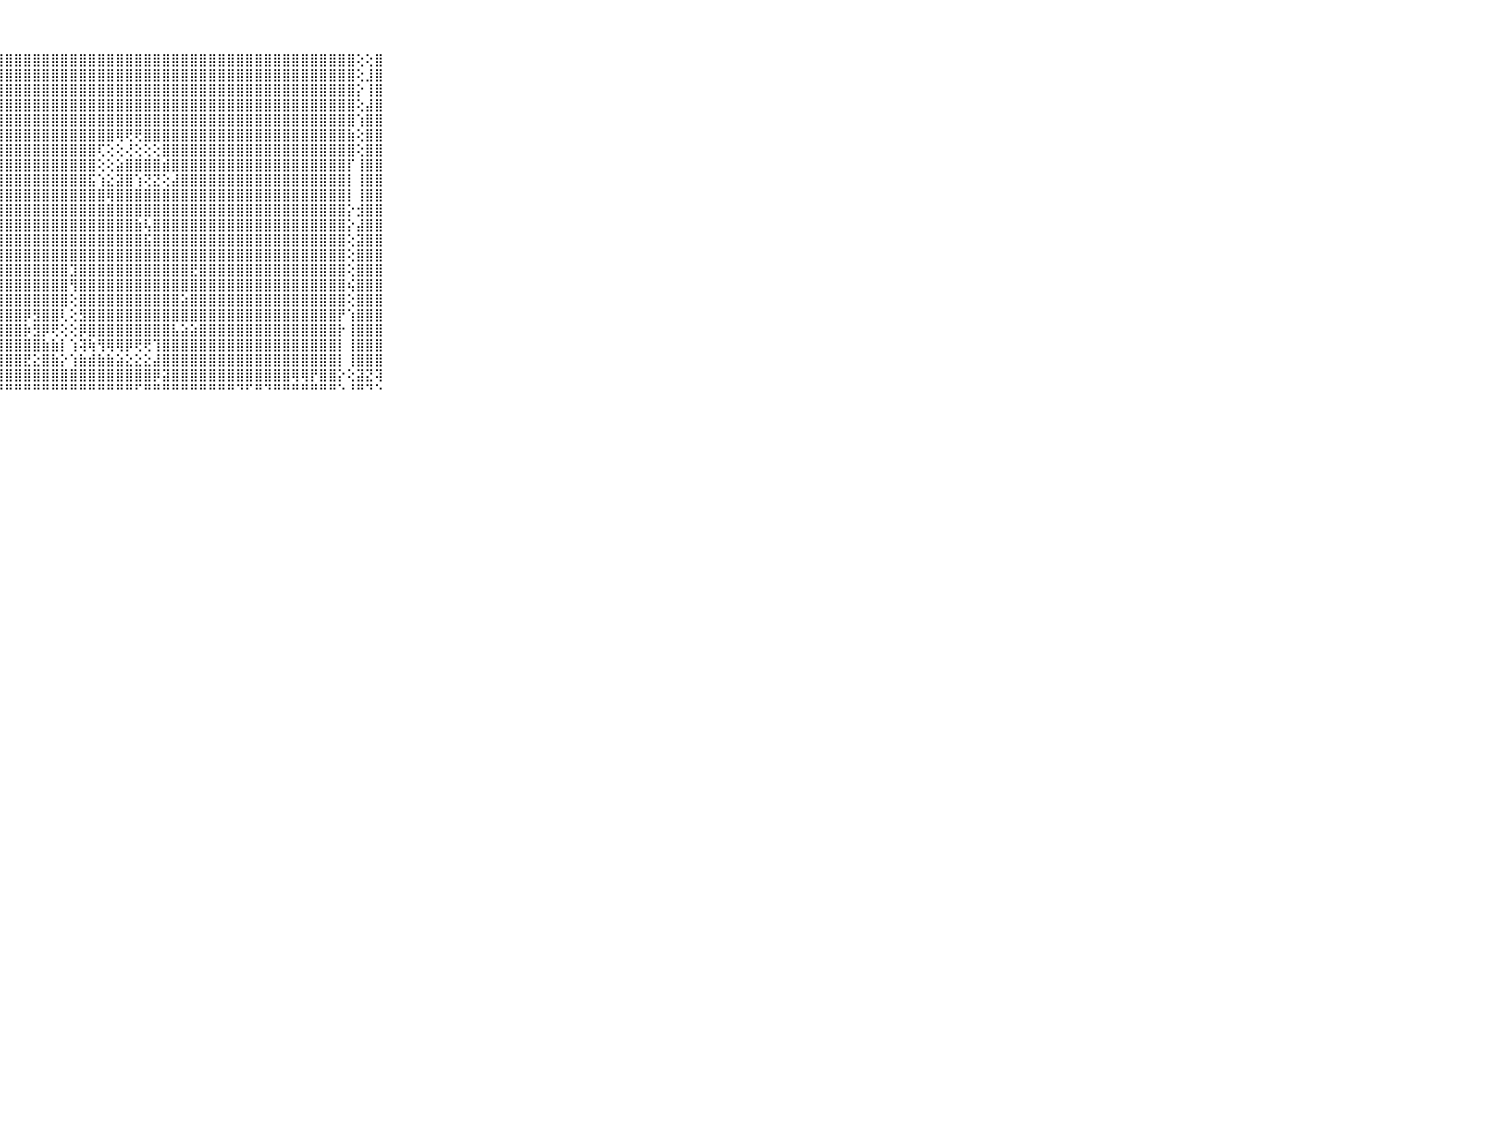

⠀⠀⠀⠀⠀⠀⠀⠀⠀⠀⠀⣿⣿⣿⣿⣿⣿⣿⣿⣿⣿⣿⣿⣿⣿⣿⣿⣿⣿⣿⣿⣿⣿⣿⣿⣿⣿⣿⣿⣿⣿⣿⣿⣿⣿⣿⣿⣿⣿⣿⣿⣿⣿⣿⣿⣿⣿⣿⣿⣿⣿⣿⣿⣿⣿⣿⢕⢕⣿⠀⠀⠀⠀⠀⠀⠀⠀⠀⠀⠀⠀
⠀⠀⠀⠀⠀⠀⠀⠀⠀⠀⠀⣿⣿⣿⣿⣿⣿⣿⣿⣿⣿⣿⣿⣿⣿⣿⣿⣿⣿⣿⣿⣿⣿⣿⣿⣿⣿⣿⣿⣿⣿⣿⣿⣿⣿⣿⣿⣿⣿⣿⣿⣿⣿⣿⣿⣿⣿⣿⣿⣿⣿⣿⣿⣿⣿⣿⢕⣸⣿⠀⠀⠀⠀⠀⠀⠀⠀⠀⠀⠀⠀
⠀⠀⠀⠀⠀⠀⠀⠀⠀⠀⠀⣿⣿⣿⣿⣿⣿⣿⣿⣿⣿⣿⣿⣿⣿⣿⣿⣿⣿⣿⣿⣿⣿⣿⣿⣿⣿⣿⣿⣿⣿⣿⣿⣿⣿⣿⣿⣿⣿⣿⣿⣿⣿⣿⣿⣿⣿⣿⣿⣿⣿⣿⣿⣿⣿⣿⡕⢸⣿⠀⠀⠀⠀⠀⠀⠀⠀⠀⠀⠀⠀
⠀⠀⠀⠀⠀⠀⠀⠀⠀⠀⠀⣿⣿⣿⣿⣿⣿⣿⣿⣿⣿⣿⣿⣿⣿⣿⣿⣿⣿⣿⣿⣿⣿⣿⣿⣿⣿⣿⣿⣿⣿⣿⣿⣿⣿⣿⣿⣿⣿⣿⣿⣿⣿⣿⣿⣿⣿⣿⣿⣿⣿⣿⣿⣿⣿⣿⢕⣼⣿⠀⠀⠀⠀⠀⠀⠀⠀⠀⠀⠀⠀
⠀⠀⠀⠀⠀⠀⠀⠀⠀⠀⠀⣿⣿⣿⣿⣿⣿⣿⣿⣿⣿⣿⣿⣿⣿⣿⣿⣿⣿⣿⣿⣿⣿⣿⣿⣿⣿⣿⣿⣿⣿⣿⣿⣿⣿⣿⣿⣿⣿⣿⣿⣿⣿⣿⣿⣿⣿⣿⣿⣿⣿⣿⣿⣿⣿⣿⢱⣿⣿⠀⠀⠀⠀⠀⠀⠀⠀⠀⠀⠀⠀
⠀⠀⠀⠀⠀⠀⠀⠀⠀⠀⠀⣿⣿⣿⣿⣿⣿⣿⣿⣿⣿⣿⣿⣿⣿⣿⣿⣿⣿⣿⣿⣿⣿⣿⣿⣿⣿⣿⣿⣿⢿⢟⢟⣿⣿⣿⣿⣿⣿⣿⣿⣿⣿⣿⣿⣿⣿⣿⣿⣿⣿⣿⣿⣿⣿⣷⢕⣿⣿⠀⠀⠀⠀⠀⠀⠀⠀⠀⠀⠀⠀
⠀⠀⠀⠀⠀⠀⠀⠀⠀⠀⠀⣿⣿⣿⣿⣿⣿⣿⣿⣿⣿⣿⣿⣿⣿⣿⣿⣿⣿⣿⣿⣿⣿⣿⣿⣿⣿⣿⢏⢕⢕⢜⢕⢕⢕⣿⣿⣿⣿⣿⣿⣿⣿⣿⣿⣿⣿⣿⣿⣿⣿⣿⣿⣿⣿⣿⢕⣿⣿⠀⠀⠀⠀⠀⠀⠀⠀⠀⠀⠀⠀
⠀⠀⠀⠀⠀⠀⠀⠀⠀⠀⠀⣿⣿⣿⣿⣿⣿⣿⣿⣿⣿⣿⣿⣿⣿⣿⣿⣿⣿⣿⣿⣿⣿⣿⣿⣿⣿⣿⢕⢕⣵⣿⣿⣿⣿⣾⣿⣿⣿⣿⣿⣿⣿⣿⣿⣿⣿⣿⣿⣿⣿⣿⣿⣿⣿⡏⢸⣿⣿⠀⠀⠀⠀⠀⠀⠀⠀⠀⠀⠀⠀
⠀⠀⠀⠀⠀⠀⠀⠀⠀⠀⠀⣿⣿⣿⣿⣿⣿⣿⣿⣿⣿⣿⣿⣿⣿⣿⣿⣿⣿⣿⣿⣿⣿⣿⣿⣿⣿⣯⢱⣕⣽⣿⢱⢝⣝⢕⣼⣿⣿⣿⣿⣿⣿⣿⣿⣿⣿⣿⣿⣿⣿⣿⣿⣿⣿⡇⢸⣿⣿⠀⠀⠀⠀⠀⠀⠀⠀⠀⠀⠀⠀
⠀⠀⠀⠀⠀⠀⠀⠀⠀⠀⠀⣿⣿⣿⣿⣿⣿⣿⣿⣿⣿⣿⣿⣿⣿⣿⣿⣿⣿⣿⣿⣿⣿⣿⣿⣿⣿⣿⣿⢿⣿⣿⣿⣿⣿⣿⣿⣿⣿⣿⣿⣿⣿⣿⣿⣿⣿⣿⣿⣿⣿⣿⣿⣿⣿⡇⢸⣿⣿⠀⠀⠀⠀⠀⠀⠀⠀⠀⠀⠀⠀
⠀⠀⠀⠀⠀⠀⠀⠀⠀⠀⠀⣿⣿⣿⣿⣿⣿⣿⣿⣿⣿⣿⣿⣿⣿⣿⣿⣿⣿⣿⣿⣿⣿⣿⣿⣿⣿⣿⣿⣿⣿⣿⣿⣿⣿⣿⣿⣿⣿⣿⣿⣿⣿⣿⣿⣿⣿⣿⣿⣿⣿⣿⣿⣿⣿⡕⣺⣿⣿⠀⠀⠀⠀⠀⠀⠀⠀⠀⠀⠀⠀
⠀⠀⠀⠀⠀⠀⠀⠀⠀⠀⠀⣿⣿⣿⣿⣿⣿⣿⣿⣿⣿⣿⣿⣿⣿⣿⣿⣿⣿⣿⣿⣿⣿⣿⣿⣿⣿⣿⣿⣿⣿⣿⣷⢧⣿⣿⣿⣿⣿⣿⣿⣿⣿⣿⣿⣿⣿⣿⣿⣿⣿⣿⣿⣿⣿⡕⣼⣿⣿⠀⠀⠀⠀⠀⠀⠀⠀⠀⠀⠀⠀
⠀⠀⠀⠀⠀⠀⠀⠀⠀⠀⠀⣿⣿⣿⣿⣿⣿⣿⣿⣿⣿⣿⣿⣿⣿⣿⣿⣿⣿⣿⣿⣿⣿⣿⣿⣿⣿⣿⣿⣿⣿⣿⣿⣯⣿⣿⣿⣿⣿⣿⣿⣿⣿⣿⣿⣿⣿⣿⣿⣿⣿⣿⣿⣿⣿⢕⣽⣿⣿⠀⠀⠀⠀⠀⠀⠀⠀⠀⠀⠀⠀
⠀⠀⠀⠀⠀⠀⠀⠀⠀⠀⠀⣿⣿⣿⣿⣿⣿⣿⣿⣿⣿⣿⣿⣿⣿⣿⣿⣿⣿⣿⣿⣿⣿⣿⣿⣿⣿⣿⣿⣿⣿⣿⣿⣿⣿⣿⣿⣿⣿⣿⣿⣿⣿⣿⣿⣿⣿⣿⣿⣿⣿⣿⣿⣿⣿⢕⣿⣿⣿⠀⠀⠀⠀⠀⠀⠀⠀⠀⠀⠀⠀
⠀⠀⠀⠀⠀⠀⠀⠀⠀⠀⠀⣿⣿⣿⣿⣿⣿⣿⣿⣿⣿⣿⣿⣿⣿⣿⣿⣿⣿⣿⣿⣿⣿⣿⣿⣹⣿⣿⣿⣿⣿⣿⣿⣿⣿⣿⣿⣿⣟⣿⣿⣿⣿⣿⣿⣿⣿⣿⣿⣿⣿⣿⣿⣿⣿⢕⣿⣿⣿⠀⠀⠀⠀⠀⠀⠀⠀⠀⠀⠀⠀
⠀⠀⠀⠀⠀⠀⠀⠀⠀⠀⠀⣿⣿⣿⣿⣿⣿⣿⣿⣿⣿⣿⣿⣿⣿⣿⣿⣿⣿⣿⣿⣿⣿⣿⣿⢻⣿⣿⣿⣿⣿⣿⣿⣿⣿⣿⣿⣿⣿⣿⣿⣿⣿⣿⣿⣿⣿⣿⣿⣿⣿⣿⣿⣿⣿⢮⣿⣿⣿⠀⠀⠀⠀⠀⠀⠀⠀⠀⠀⠀⠀
⠀⠀⠀⠀⠀⠀⠀⠀⠀⠀⠀⣿⣿⣿⣿⣿⣿⣿⣿⣿⣿⣿⣿⣿⣿⣿⣿⣿⣿⣿⣿⣿⣿⣿⣿⢕⣿⣿⣿⣿⣿⣿⣿⣿⣿⣿⣿⣵⣿⣿⣿⣿⣿⣿⣿⣿⣿⣿⣿⣿⣿⣿⣿⣿⣿⢕⣿⣿⣿⠀⠀⠀⠀⠀⠀⠀⠀⠀⠀⠀⠀
⠀⠀⠀⠀⠀⠀⠀⠀⠀⠀⠀⣿⣿⣿⣿⣿⣿⣿⣿⣿⣿⣿⣿⣿⣿⣿⣿⣿⣿⣿⡿⣻⣿⣿⢇⢕⣻⣿⣿⣿⣿⣿⣿⣿⣿⣿⣿⣿⣿⣿⣿⣿⣿⣿⣿⣿⣿⣿⣿⣿⣿⣿⣿⣿⡟⢱⣿⣿⣿⠀⠀⠀⠀⠀⠀⠀⠀⠀⠀⠀⠀
⠀⠀⠀⠀⠀⠀⠀⠀⠀⠀⠀⣿⣿⣿⣿⣿⣿⣿⣿⣿⣿⣿⣿⣿⣿⣿⣿⣿⣿⣿⡷⣻⡿⢟⢕⢕⡿⣿⣿⣿⣿⣿⣿⣿⣿⣿⣧⣵⣵⣿⣿⣿⣿⣿⣿⣿⣿⣿⣿⣿⣿⣿⣿⣿⡗⢸⣿⣿⣿⠀⠀⠀⠀⠀⠀⠀⠀⠀⠀⠀⠀
⠀⠀⠀⠀⠀⠀⠀⠀⠀⠀⠀⣿⣿⣿⣿⣿⣿⣿⣿⣿⣿⣿⣿⣿⣿⣿⣿⣿⣿⣿⣿⣿⣷⣷⡇⢱⢽⢷⢻⢿⢿⡿⢟⢟⢹⣿⣿⣿⣿⣿⣿⣿⣿⣿⣿⣿⣿⣿⣿⣿⣿⣿⣿⣿⡇⢸⣿⣿⣿⠀⠀⠀⠀⠀⠀⠀⠀⠀⠀⠀⠀
⠀⠀⠀⠀⠀⠀⠀⠀⠀⠀⠀⣿⣿⣿⣿⣿⣿⣿⣿⣿⣿⣿⣿⣿⣿⣿⣿⣿⣿⣿⣟⣕⣿⣷⡕⢱⣷⣾⣷⣷⣵⣕⣕⣕⣼⣿⣿⣿⣿⣿⣿⣿⣿⣿⣿⣿⣿⣿⣿⣿⣿⣿⣿⣿⡇⢸⣿⣿⣿⠀⠀⠀⠀⠀⠀⠀⠀⠀⠀⠀⠀
⠀⠀⠀⠀⠀⠀⠀⠀⠀⠀⠀⣿⣿⣿⣿⣿⣿⣿⣿⣿⣿⣿⣿⣿⣿⣿⣿⣿⣿⣿⣿⣿⣿⣿⣿⣿⣿⣿⣿⣿⣿⣿⣿⣿⡿⣽⣿⣿⣿⣿⣿⣿⣿⣿⣿⣿⣿⣿⣿⢿⢿⡟⣿⣿⡕⢕⣽⣝⢽⠀⠀⠀⠀⠀⠀⠀⠀⠀⠀⠀⠀
⠀⠀⠀⠀⠀⠀⠀⠀⠀⠀⠀⠛⠛⠛⠛⠛⠛⠛⠛⠛⠛⠛⠛⠛⠛⠛⠛⠛⠛⠛⠛⠛⠛⠛⠛⠛⠛⠛⠛⠛⠛⠛⠋⠛⠛⠛⠛⠛⠛⠛⠛⠛⠛⠙⠋⠛⠙⠛⠛⠛⠛⠛⠛⠛⠑⠘⠛⠙⠑⠀⠀⠀⠀⠀⠀⠀⠀⠀⠀⠀⠀